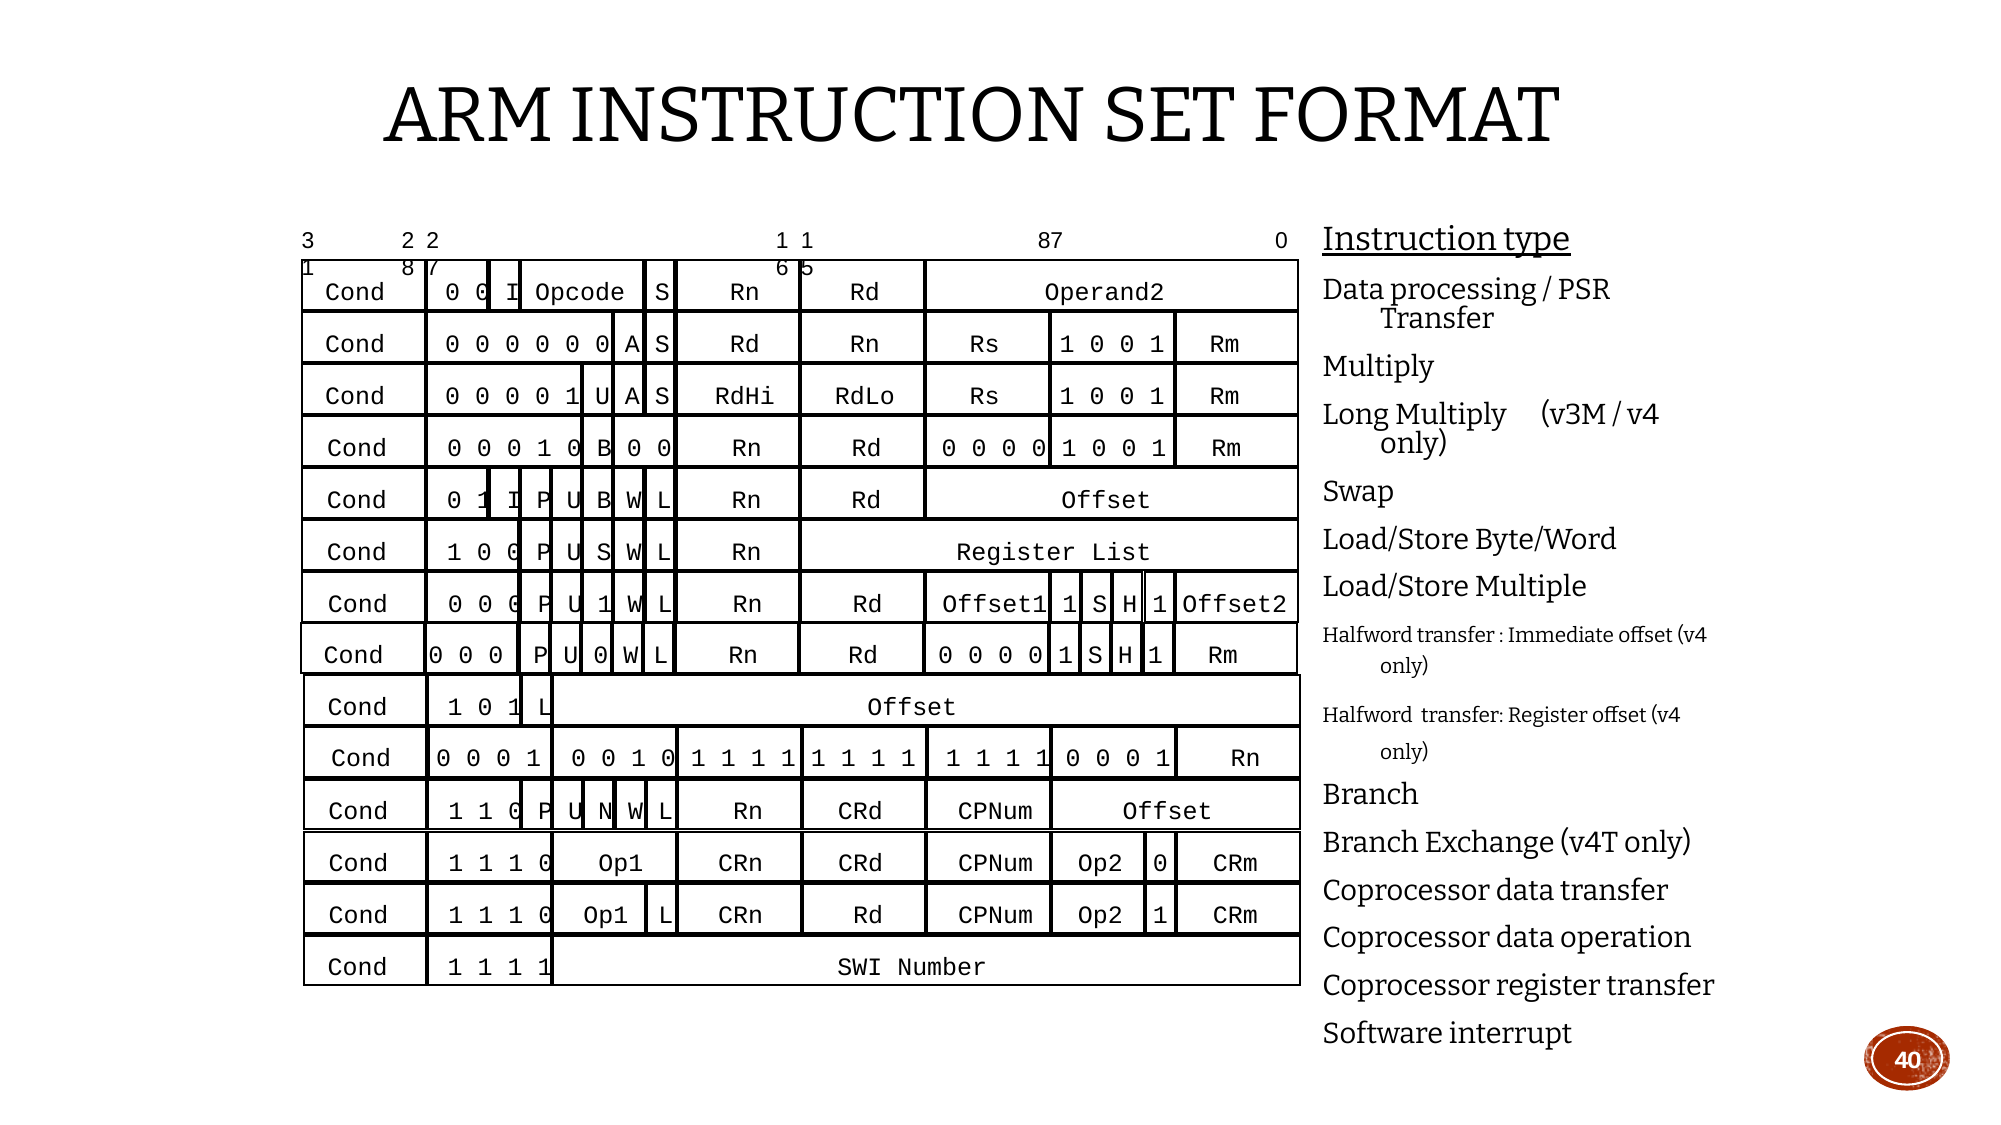

# ARM Instruction Set Format
31
28
27
16
15
8
7
0
Instruction type
Data processing / PSR Transfer
Multiply
Long Multiply      (v3M / v4 only)
Swap
Load/Store Byte/Word
Load/Store Multiple
Halfword transfer : Immediate offset (v4 only)
Halfword  transfer: Register offset (v4 only)
Branch
Branch Exchange (v4T only)
Coprocessor data transfer
Coprocessor data operation
Coprocessor register transfer
Software interrupt

Cond    0 0 I Opcode  S    Rn      Rd           Operand2

Cond    0 0 0 0 0 0 A S    Rd      Rn      Rs    1 0 0 1   Rm

Cond    0 0 0 0 1 U A S   RdHi    RdLo     Rs    1 0 0 1   Rm

Cond    0 0 0 1 0 B 0 0    Rn      Rd    0 0 0 0 1 0 0 1   Rm

Cond    0 1 I P U B W L    Rn      Rd            Offset

Cond    1 0 0 P U S W L    Rn             Register List

Cond    0 0 0 P U 1 W L    Rn      Rd    Offset1 1 S H 1 Offset2

Cond   0 0 0  P U 0 W L    Rn      Rd    0 0 0 0 1 S H 1   Rm

Cond    1 0 1 L                     Offset

 Cond   0 0 0 1  0 0 1 0 1 1 1 1 1 1 1 1  1 1 1 1 0 0 0 1    Rn

Cond    1 1 0 P U N W L    Rn     CRd     CPNum      Offset

Cond    1 1 1 0   Op1     CRn     CRd     CPNum   Op2  0   CRm

Cond    1 1 1 0  Op1  L   CRn      Rd     CPNum   Op2  1   CRm

Cond    1 1 1 1                   SWI Number

40